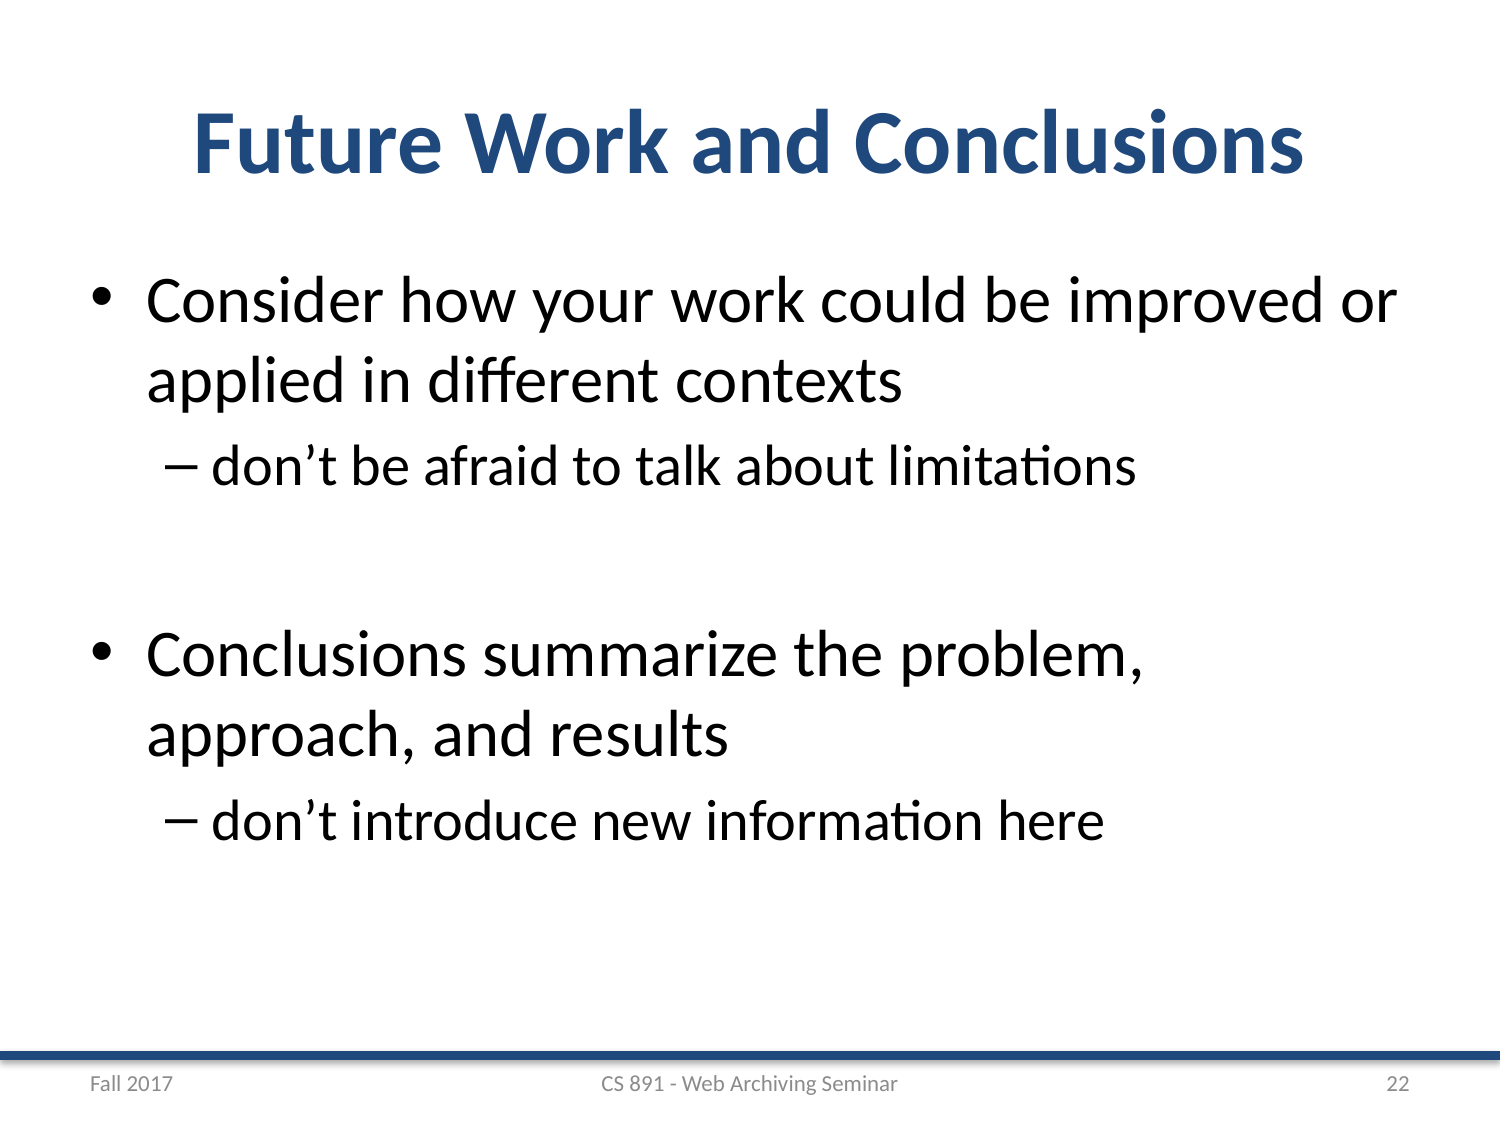

# Future Work and Conclusions
Consider how your work could be improved or applied in different contexts
don’t be afraid to talk about limitations

Conclusions summarize the problem, approach, and results
don’t introduce new information here
Fall 2017
CS 891 - Web Archiving Seminar
22